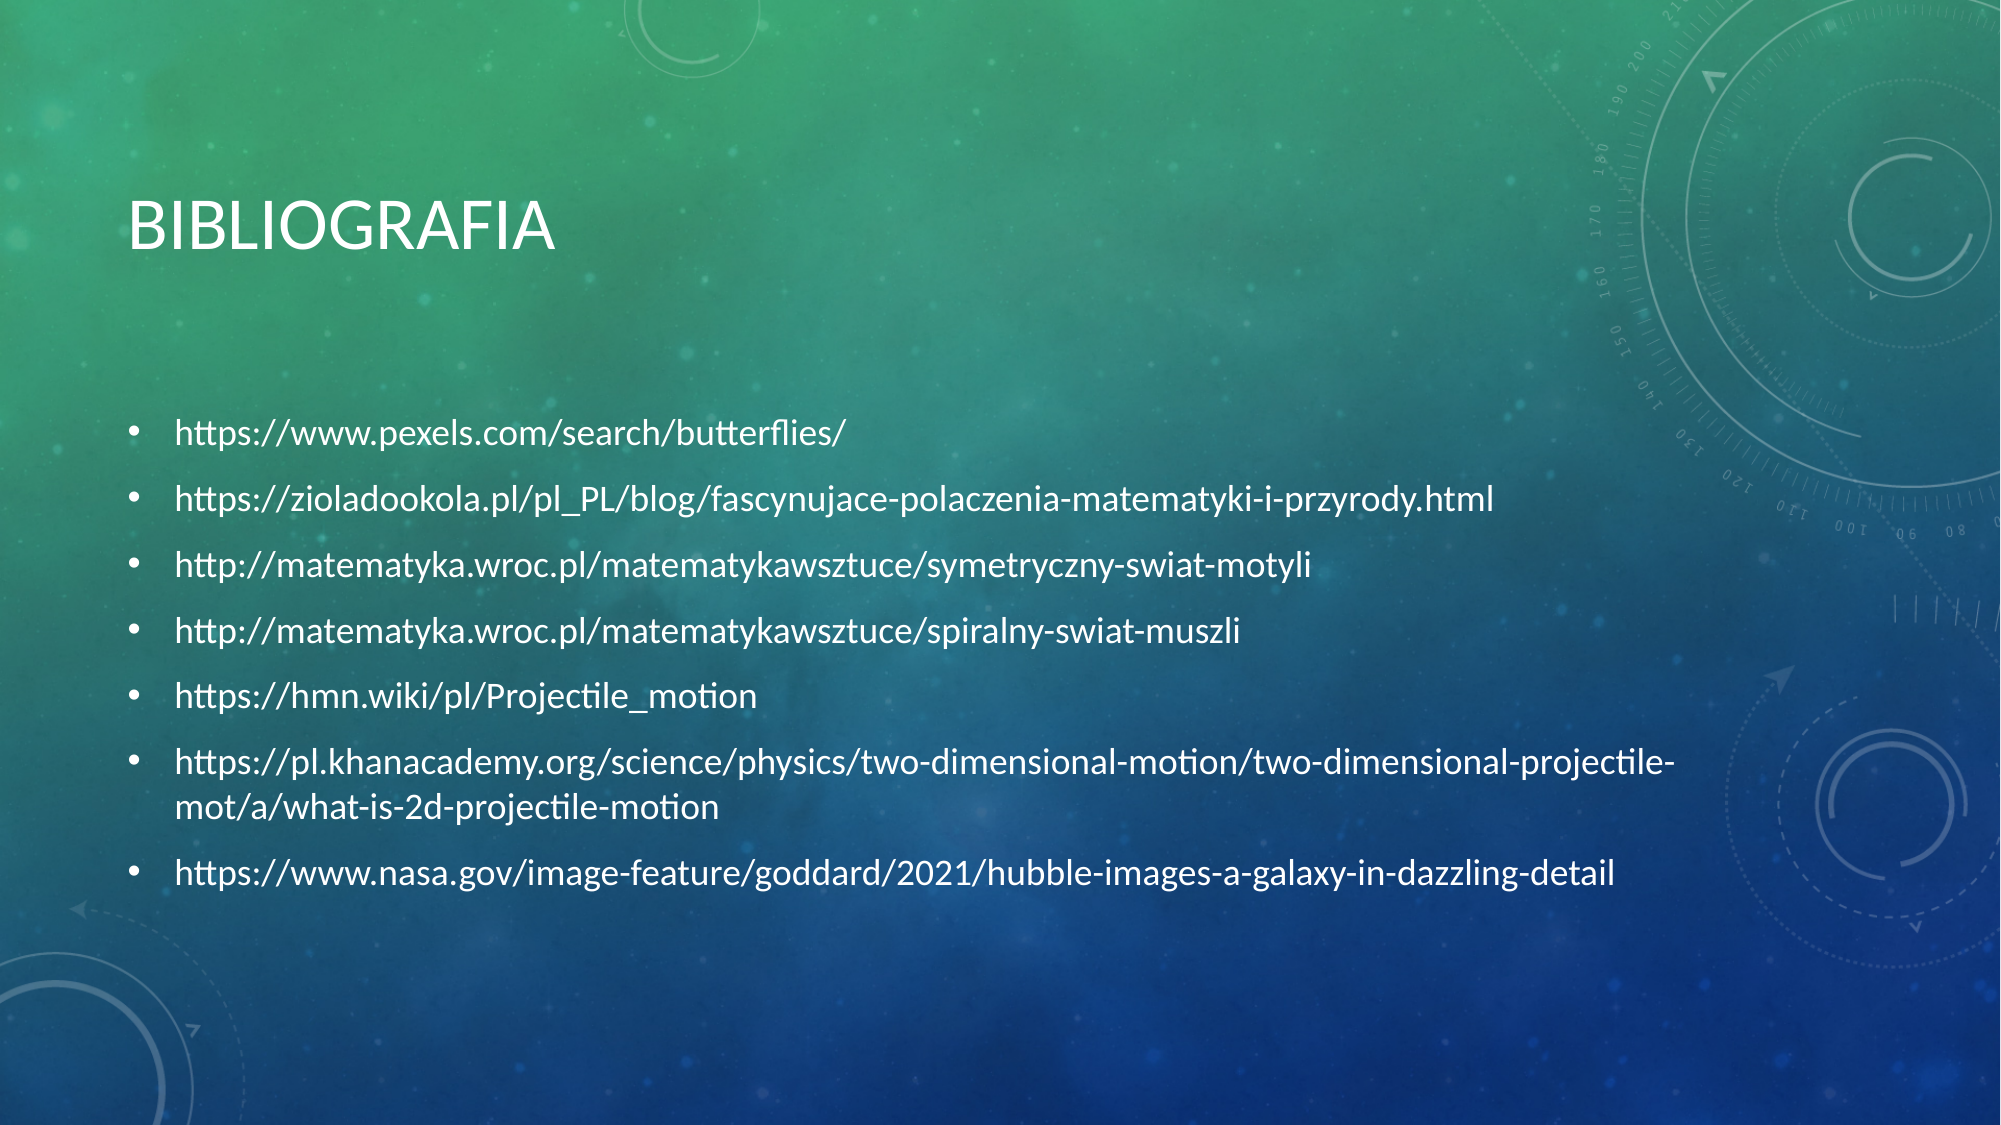

# bibliografia
https://www.pexels.com/search/butterflies/
https://zioladookola.pl/pl_PL/blog/fascynujace-polaczenia-matematyki-i-przyrody.html
http://matematyka.wroc.pl/matematykawsztuce/symetryczny-swiat-motyli
http://matematyka.wroc.pl/matematykawsztuce/spiralny-swiat-muszli
https://hmn.wiki/pl/Projectile_motion
https://pl.khanacademy.org/science/physics/two-dimensional-motion/two-dimensional-projectile-mot/a/what-is-2d-projectile-motion
https://www.nasa.gov/image-feature/goddard/2021/hubble-images-a-galaxy-in-dazzling-detail